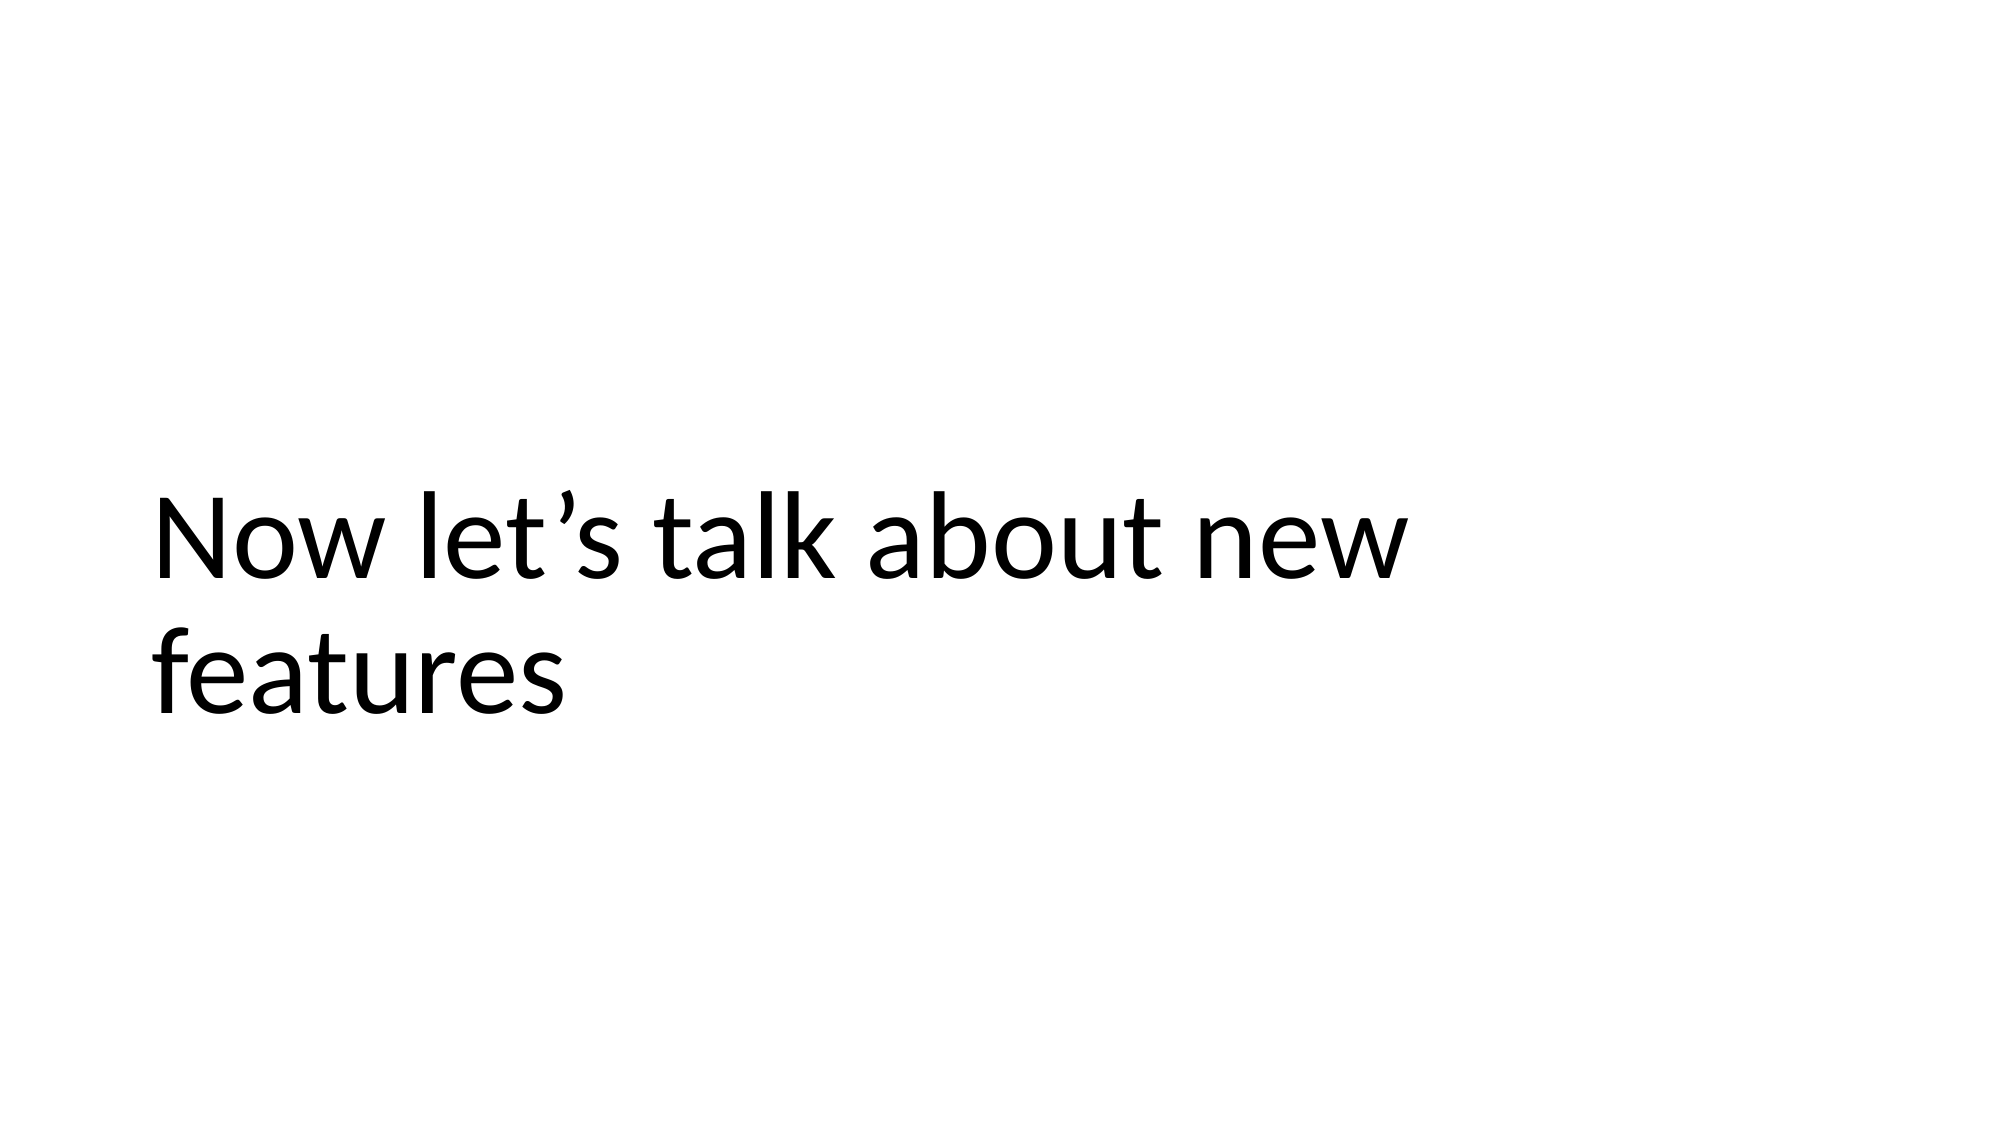

# Now let’s talk about new features